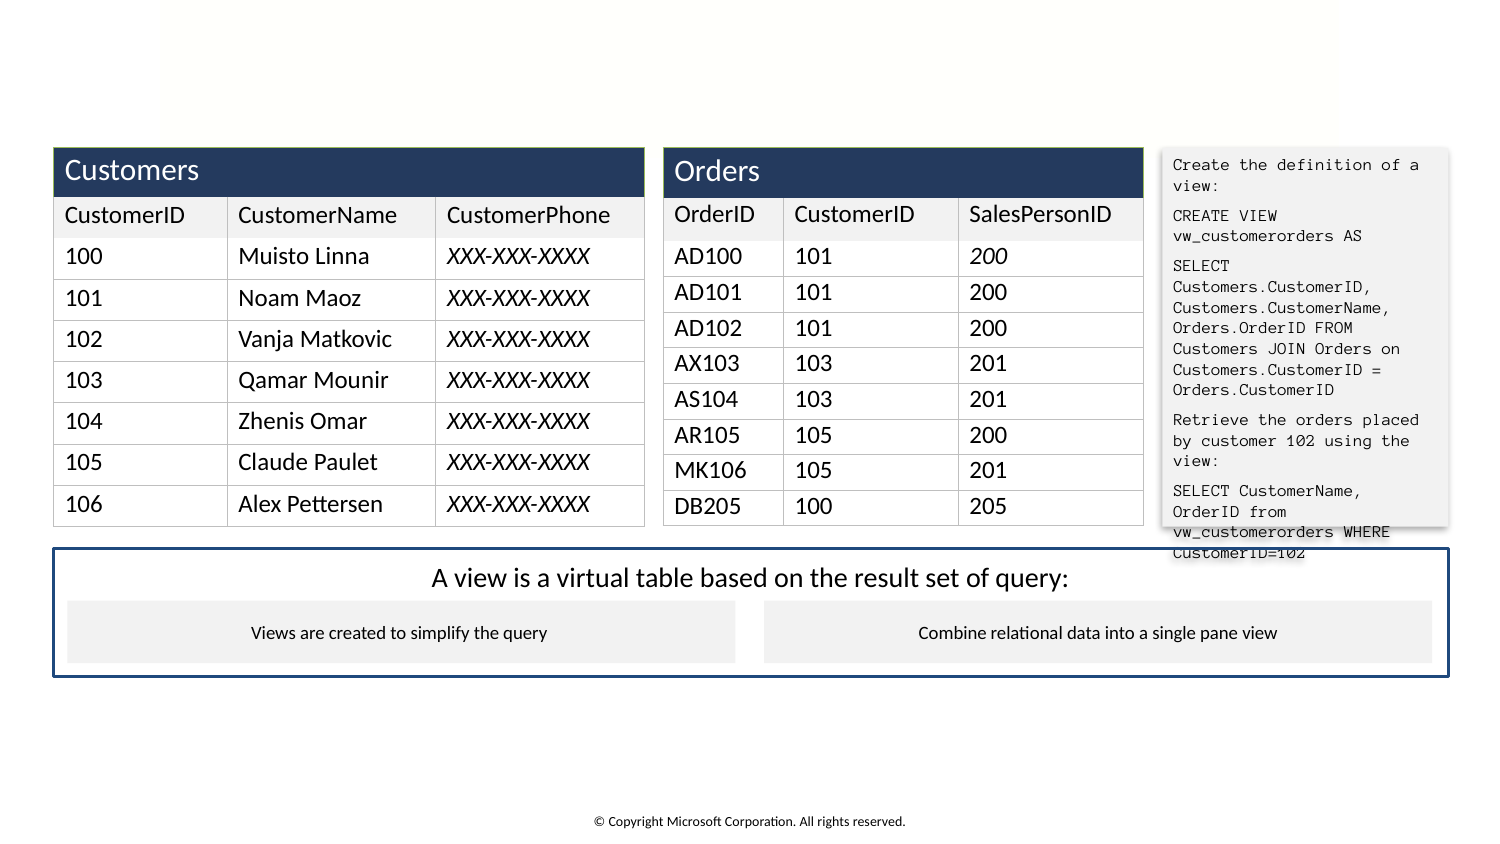

# View
| Customers |  |  |
| --- | --- | --- |
| CustomerID | CustomerName | CustomerPhone |
| 100 | Muisto Linna | XXX-XXX-XXXX |
| 101 | Noam Maoz | XXX-XXX-XXXX |
| 102 | Vanja Matkovic | XXX-XXX-XXXX |
| 103 | Qamar Mounir | XXX-XXX-XXXX |
| 104 | Zhenis Omar | XXX-XXX-XXXX |
| 105 | Claude Paulet | XXX-XXX-XXXX |
| 106 | Alex Pettersen | XXX-XXX-XXXX |
| Orders |  |  |
| --- | --- | --- |
| OrderID | CustomerID | SalesPersonID |
| AD100 | 101 | 200 |
| AD101 | 101 | 200 |
| AD102 | 101 | 200 |
| AX103 | 103 | 201 |
| AS104 | 103 | 201 |
| AR105 | 105 | 200 |
| MK106 | 105 | 201 |
| DB205 | 100 | 205 |
Create the definition of a view:
CREATE VIEW vw_customerorders AS
SELECT Customers.CustomerID, Customers.CustomerName, Orders.OrderID FROM Customers JOIN Orders on Customers.CustomerID = Orders.CustomerID
Retrieve the orders placed by customer 102 using the view:
SELECT CustomerName, OrderID from vw_customerorders WHERE CustomerID=102
A view is a virtual table based on the result set of query:
Views are created to simplify the query
Combine relational data into a single pane view